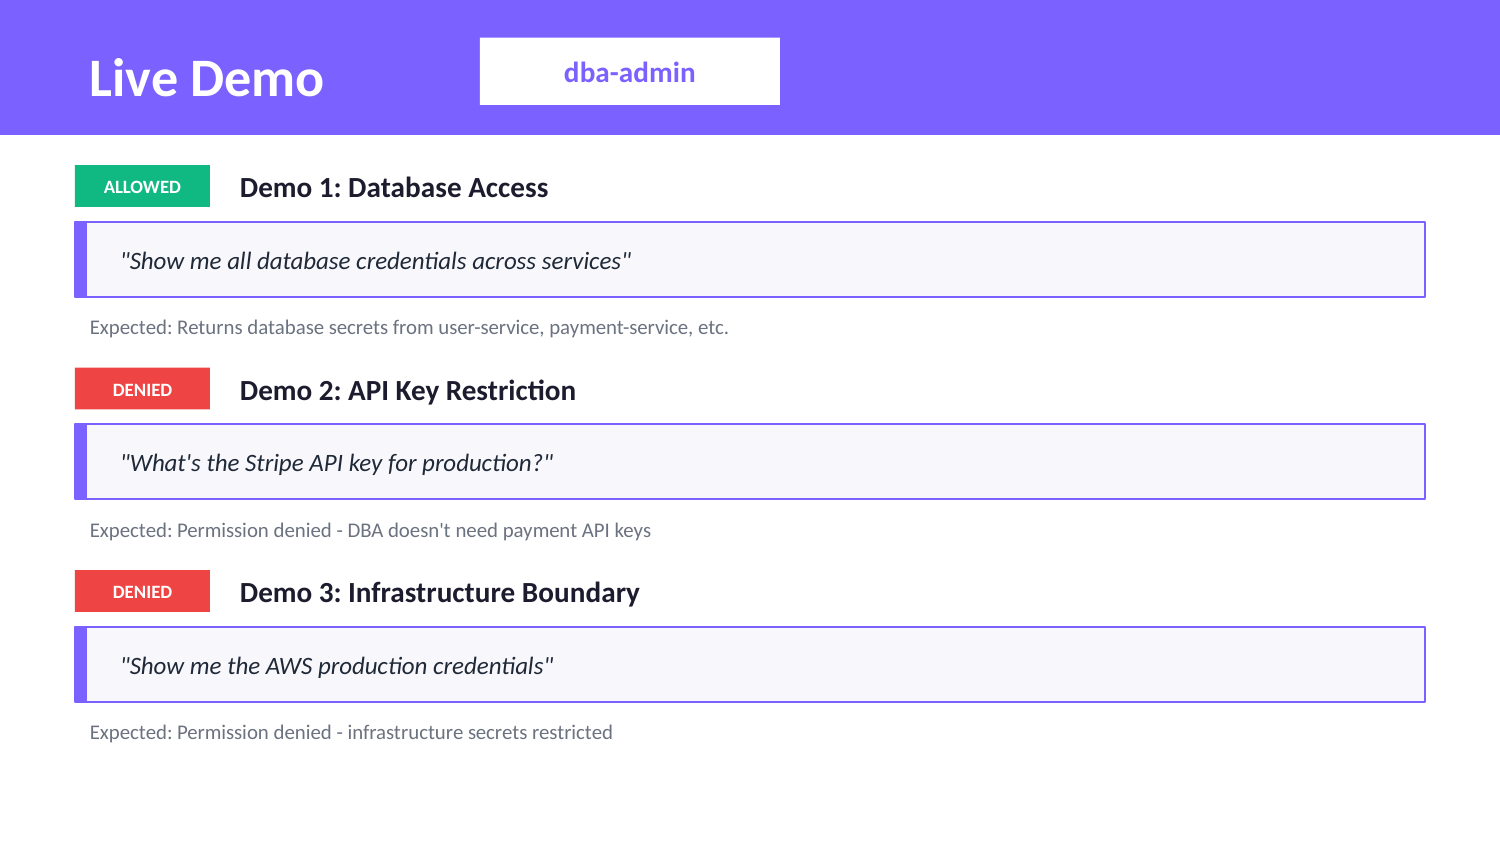

Live Demo

dba-admin
Demo 1: Database Access

ALLOWED

"Show me all database credentials across services"
Expected: Returns database secrets from user-service, payment-service, etc.
Demo 2: API Key Restriction

DENIED

"What's the Stripe API key for production?"
Expected: Permission denied - DBA doesn't need payment API keys
Demo 3: Infrastructure Boundary

DENIED

"Show me the AWS production credentials"
Expected: Permission denied - infrastructure secrets restricted